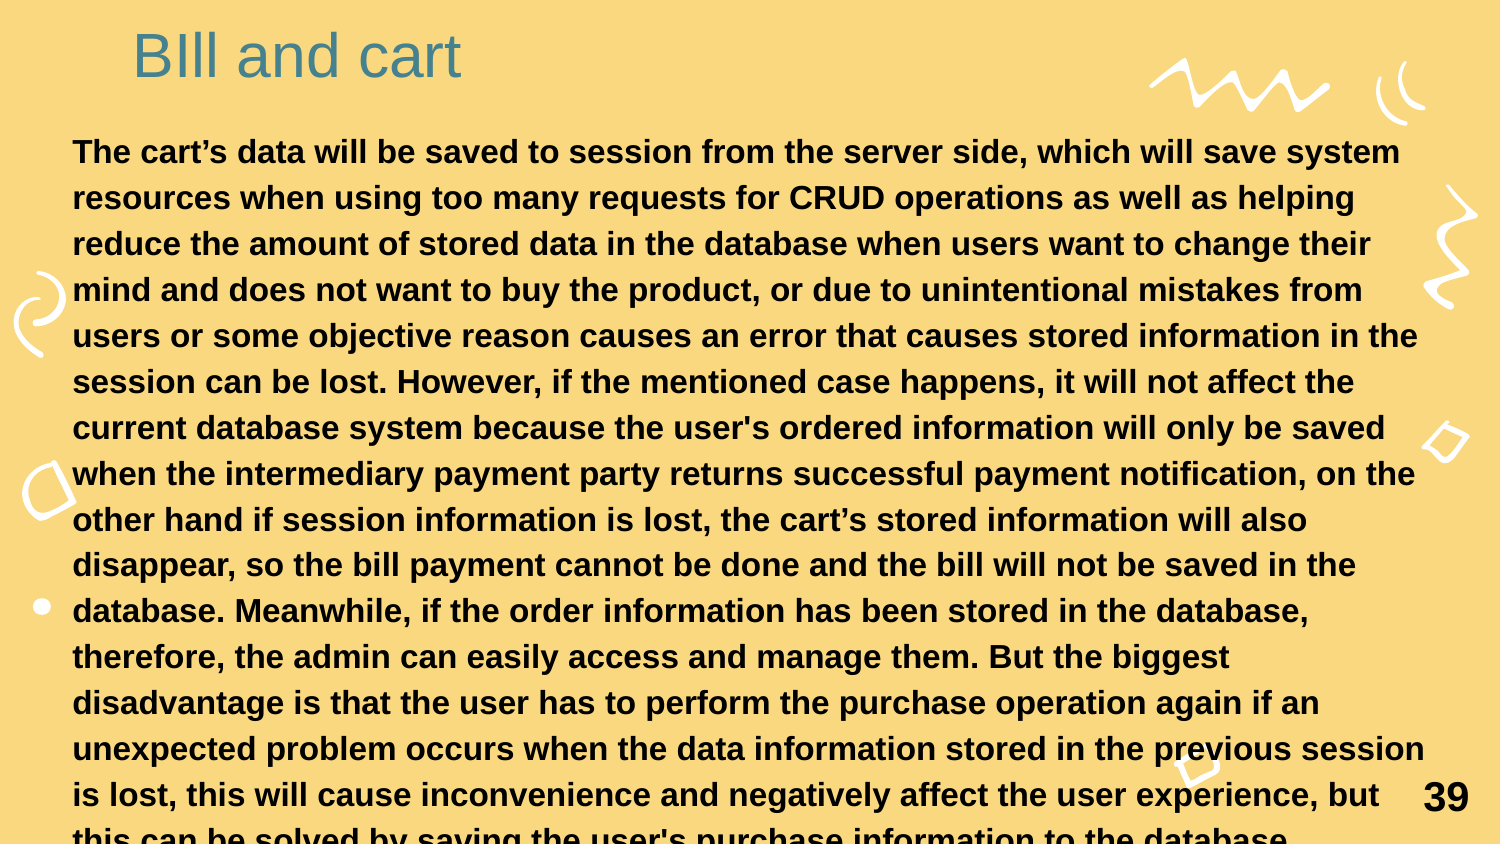

# BIll and cart
The cart’s data will be saved to session from the server side, which will save system resources when using too many requests for CRUD operations as well as helping reduce the amount of stored data in the database when users want to change their mind and does not want to buy the product, or due to unintentional mistakes from users or some objective reason causes an error that causes stored information in the session can be lost. However, if the mentioned case happens, it will not affect the current database system because the user's ordered information will only be saved when the intermediary payment party returns successful payment notification, on the other hand if session information is lost, the cart’s stored information will also disappear, so the bill payment cannot be done and the bill will not be saved in the database. Meanwhile, if the order information has been stored in the database, therefore, the admin can easily access and manage them. But the biggest disadvantage is that the user has to perform the purchase operation again if an unexpected problem occurs when the data information stored in the previous session is lost, this will cause inconvenience and negatively affect the user experience, but this can be solved by saving the user's purchase information to the database.
39